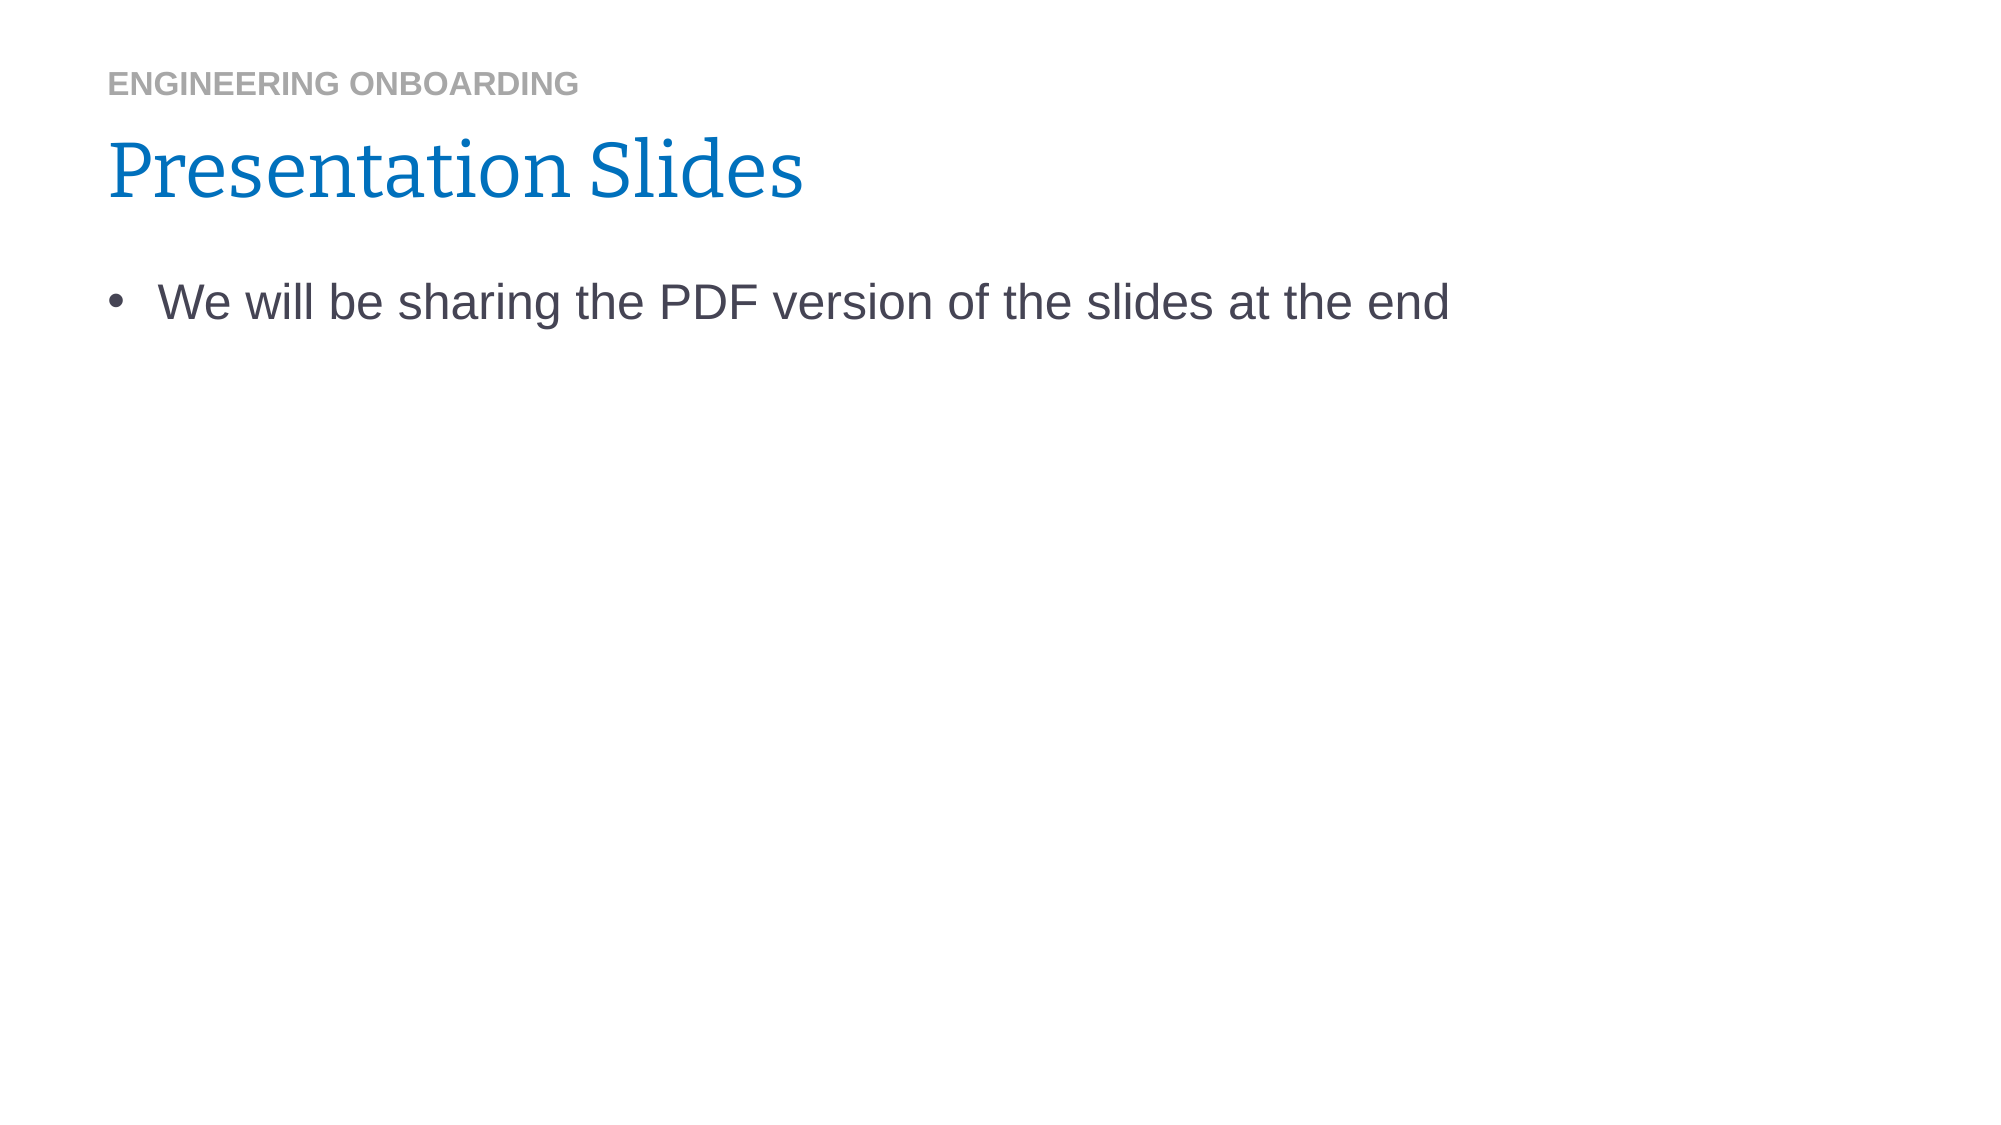

ENGINEERING ONBOARDING
# Presentation Slides
We will be sharing the PDF version of the slides at the end